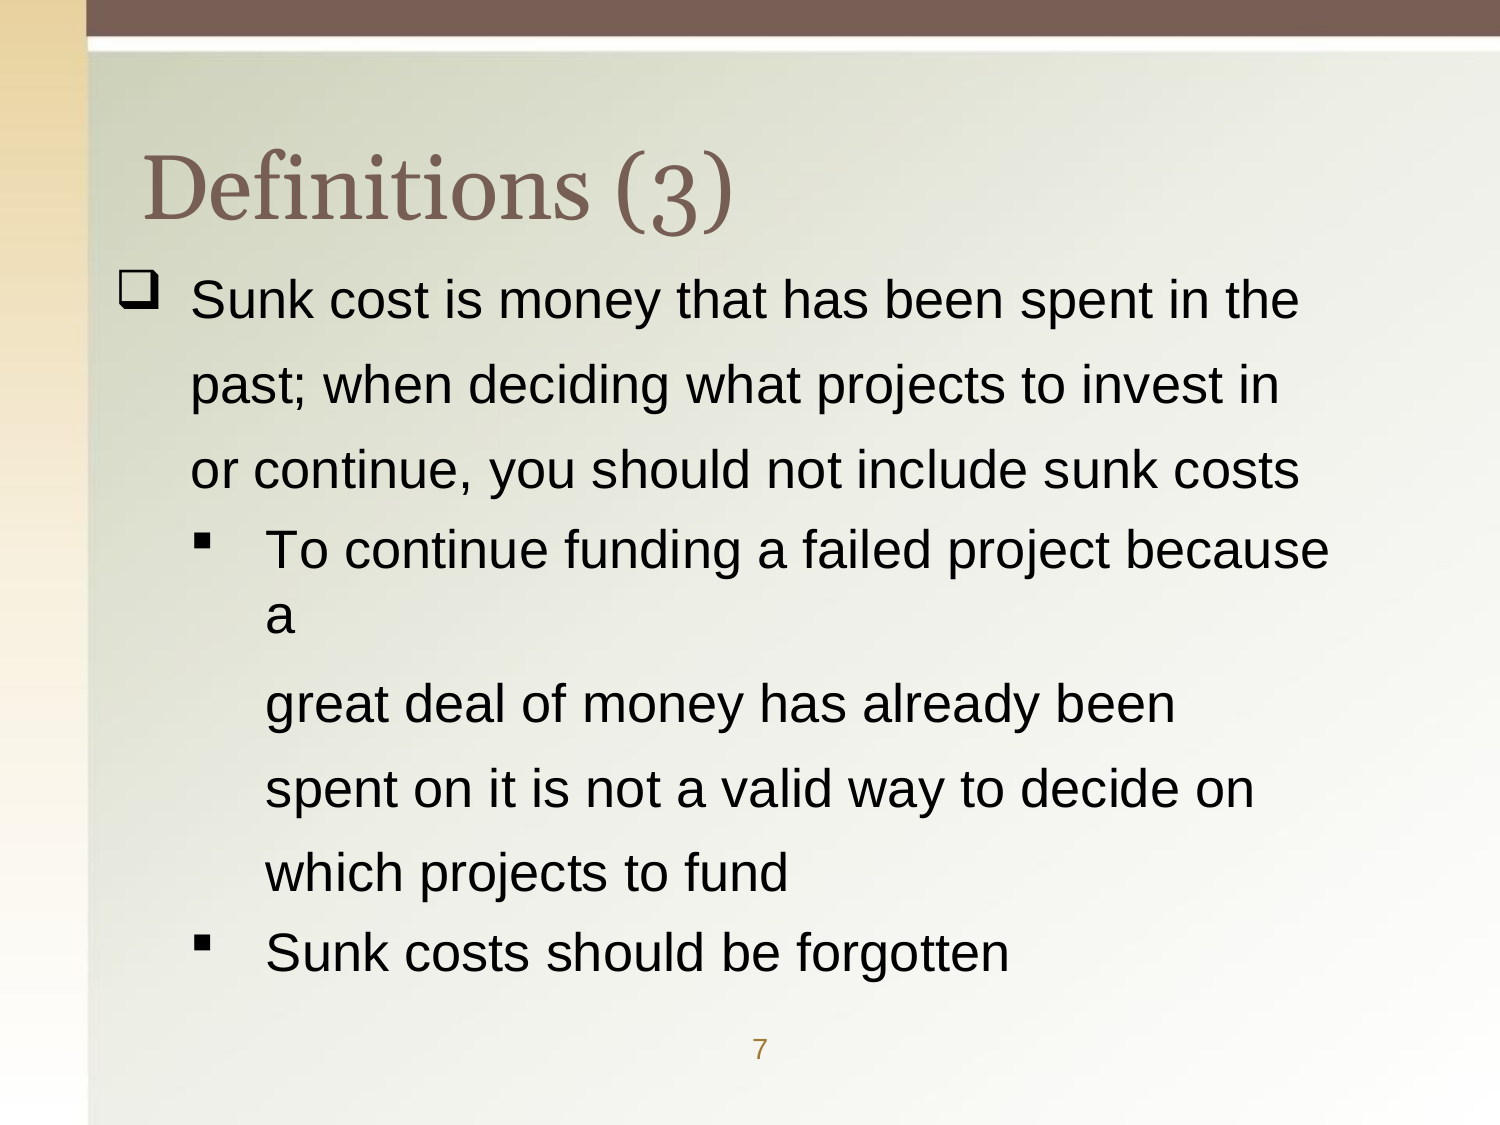

# Definitions (3)
Sunk cost is money that has been spent in the past; when deciding what projects to invest in or continue, you should not include sunk costs
To continue funding a failed project because a
great deal of money has already been spent on it is not a valid way to decide on which projects to fund
Sunk costs should be forgotten
7